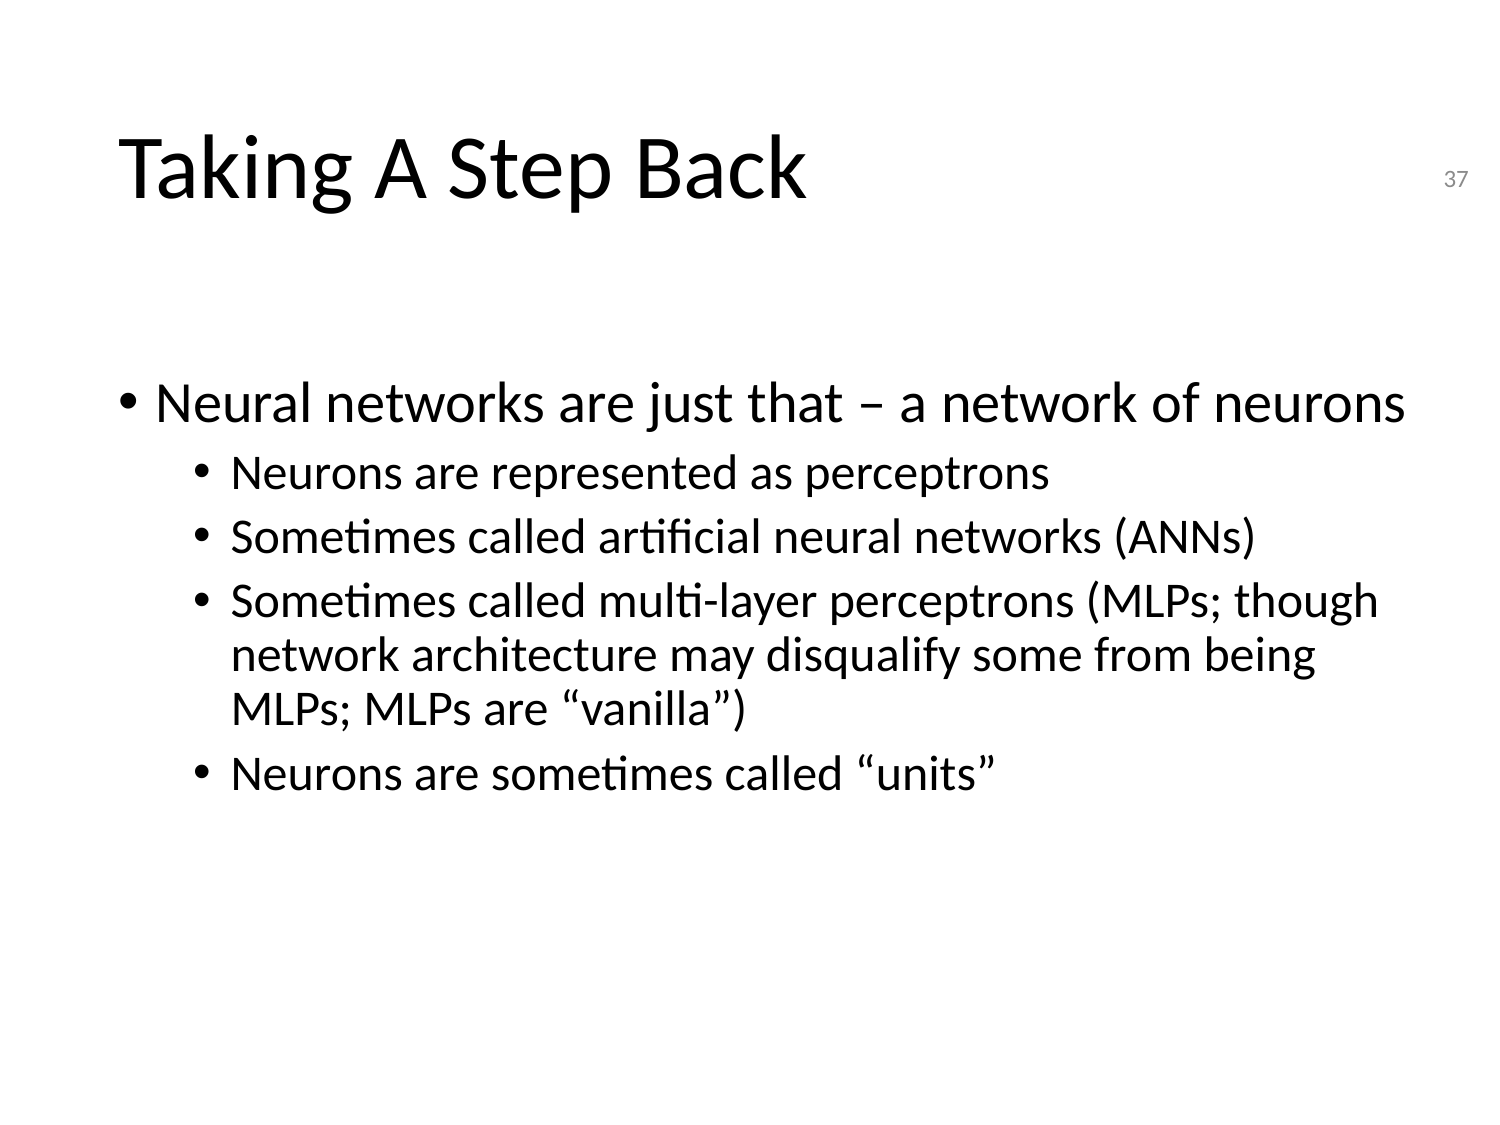

# Taking A Step Back
37
Neural networks are just that – a network of neurons
Neurons are represented as perceptrons
Sometimes called artificial neural networks (ANNs)
Sometimes called multi-layer perceptrons (MLPs; though network architecture may disqualify some from being MLPs; MLPs are “vanilla”)
Neurons are sometimes called “units”